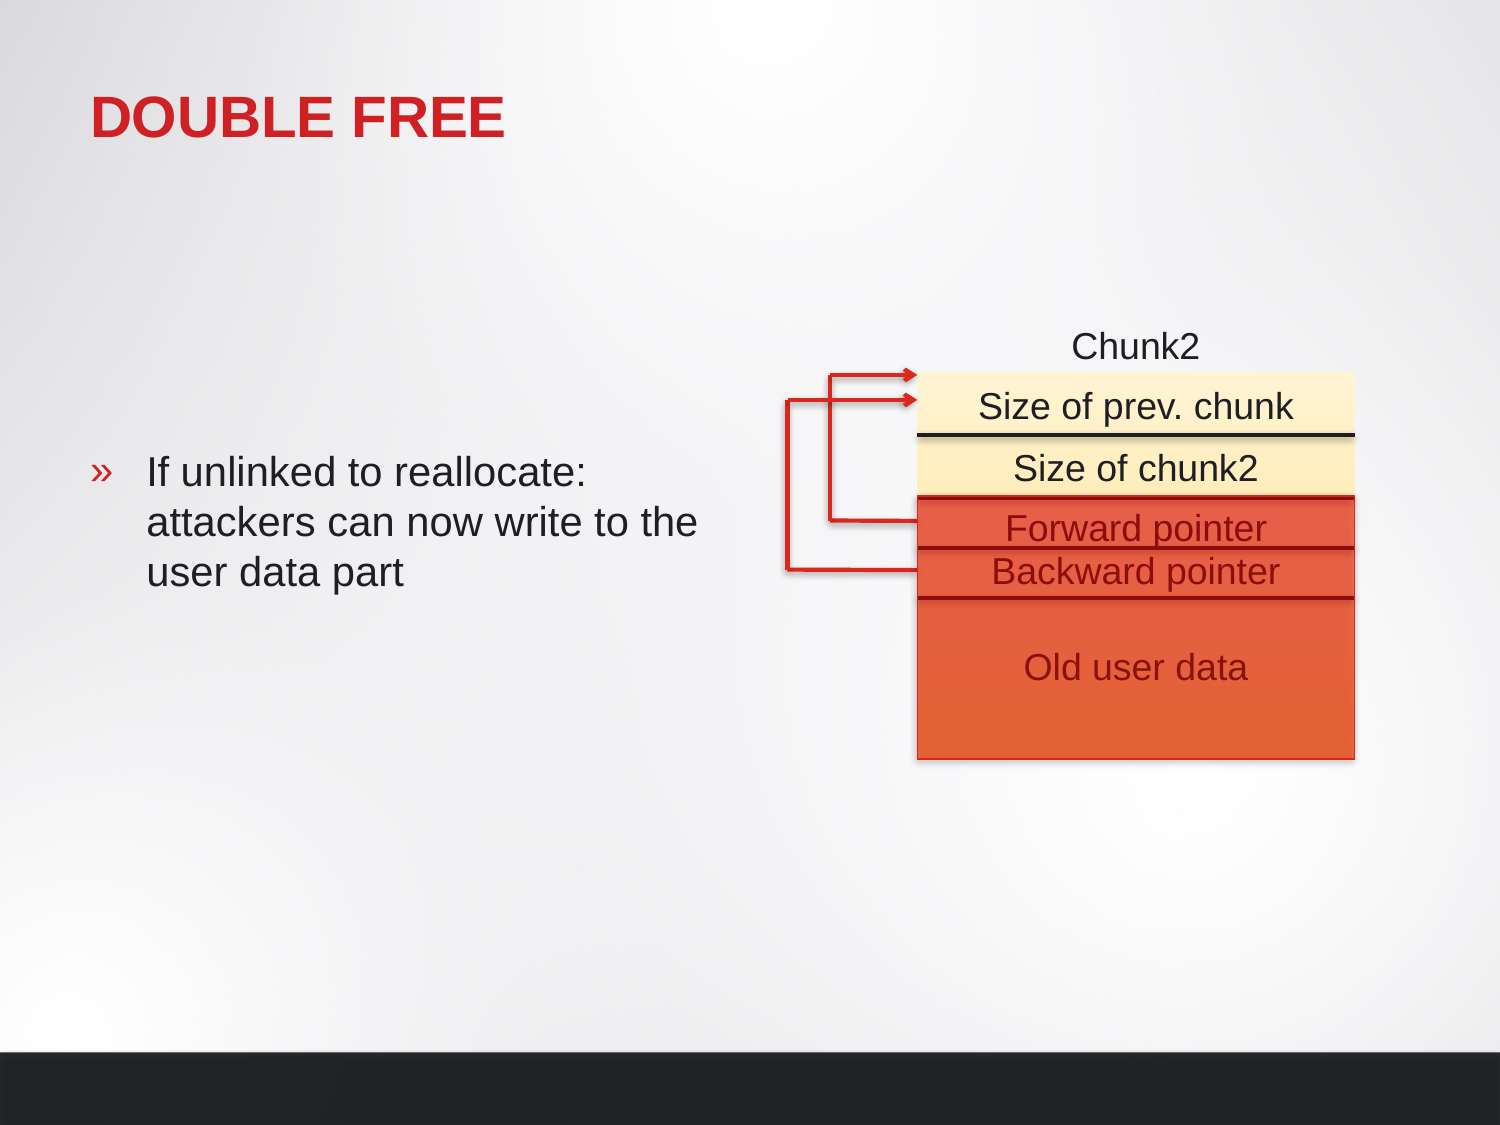

# Double free
Chunk2

Size of prev. chunk
Size of chunk2
Forward pointer
Backward pointer
Old user data
If unlinked to reallocate: attackers can now write to the user data part